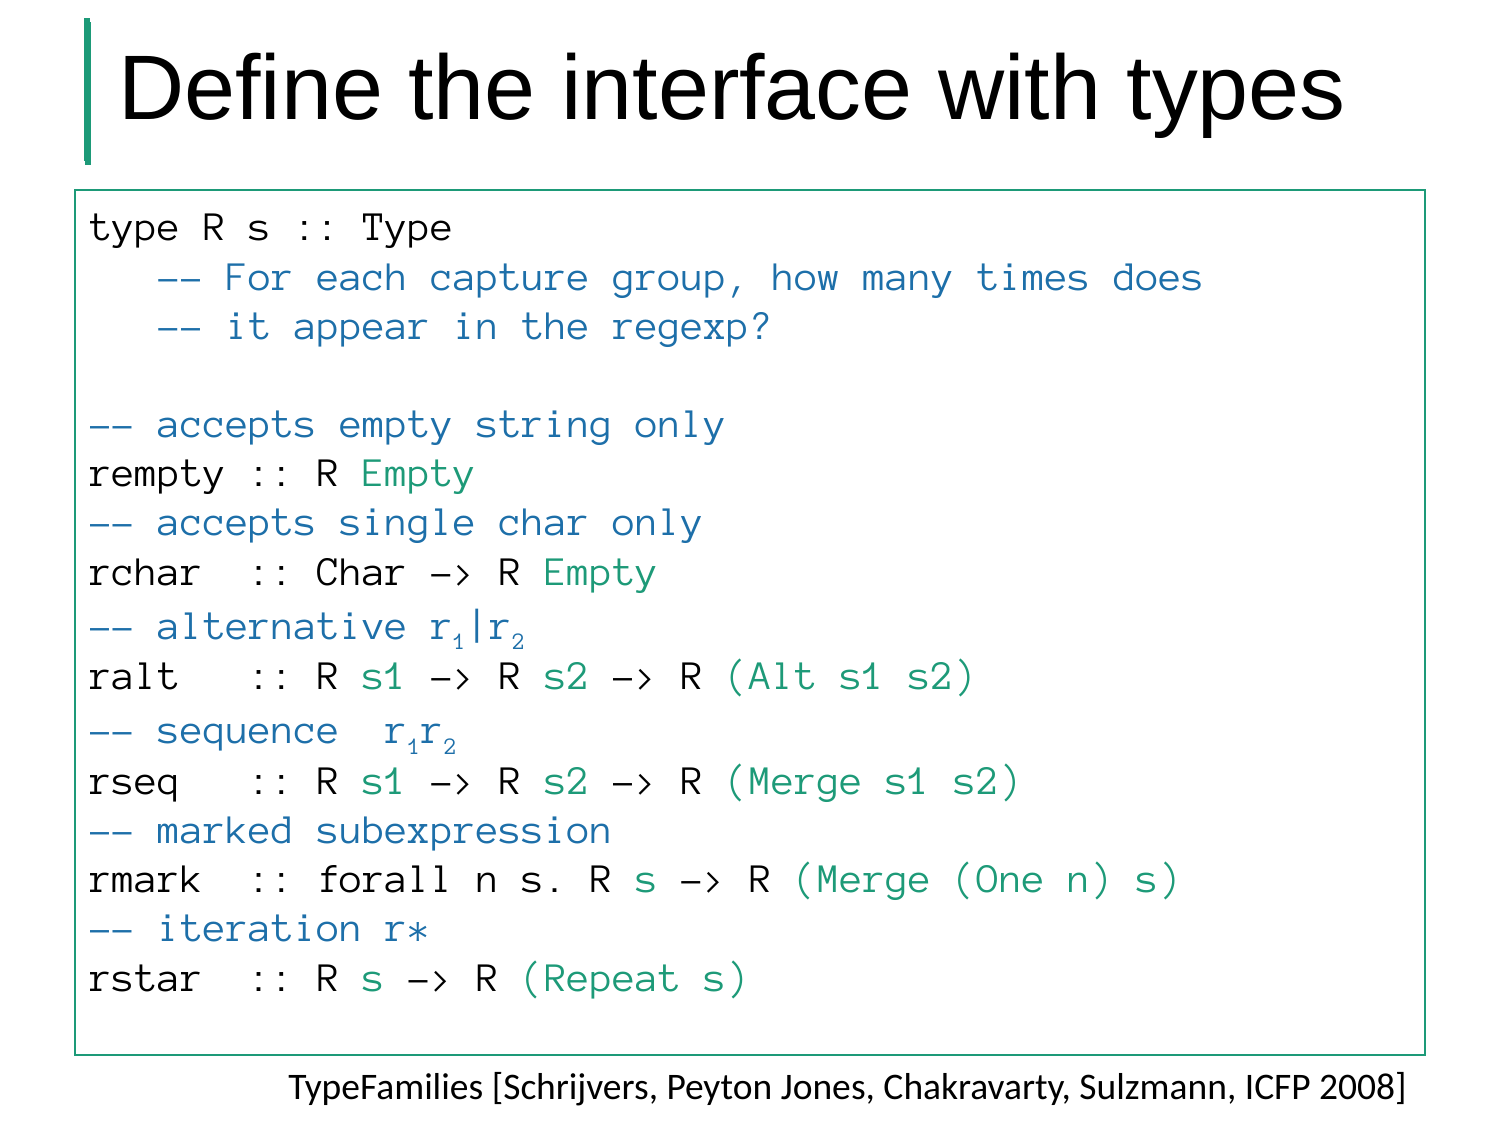

# Define the interface with types
type R s :: Type
   -- For each capture group, how many times does
   -- it appear in the regexp?

-- accepts empty string only
rempty :: R Empty
-- accepts single char only
rchar  :: Char -> R Empty
-- alternative r1|r2
ralt   :: R s1 -> R s2 -> R (Alt s1 s2)
-- sequence  r1r2
rseq   :: R s1 -> R s2 -> R (Merge s1 s2)
-- marked subexpression
rmark  :: forall n s. R s -> R (Merge (One n) s)
-- iteration r*
rstar  :: R s -> R (Repeat s)
TypeFamilies [Schrijvers, Peyton Jones, Chakravarty, Sulzmann, ICFP 2008]